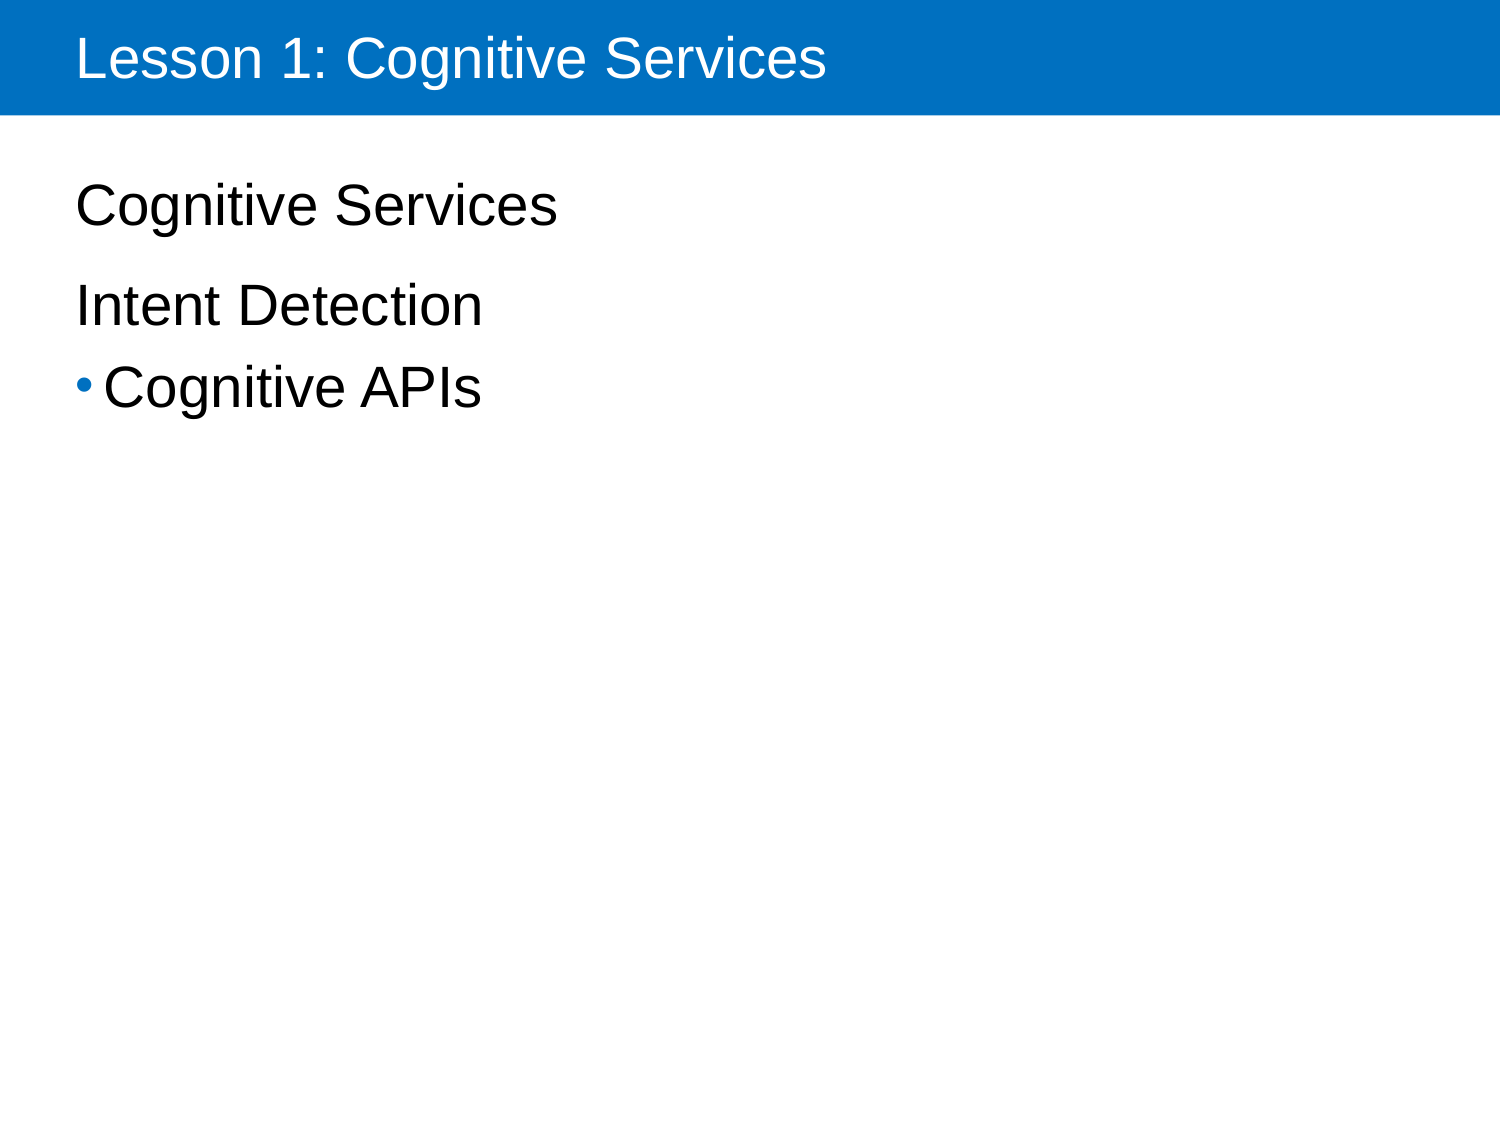

# Lesson 1: Cognitive Services
Cognitive Services
Intent Detection
Cognitive APIs